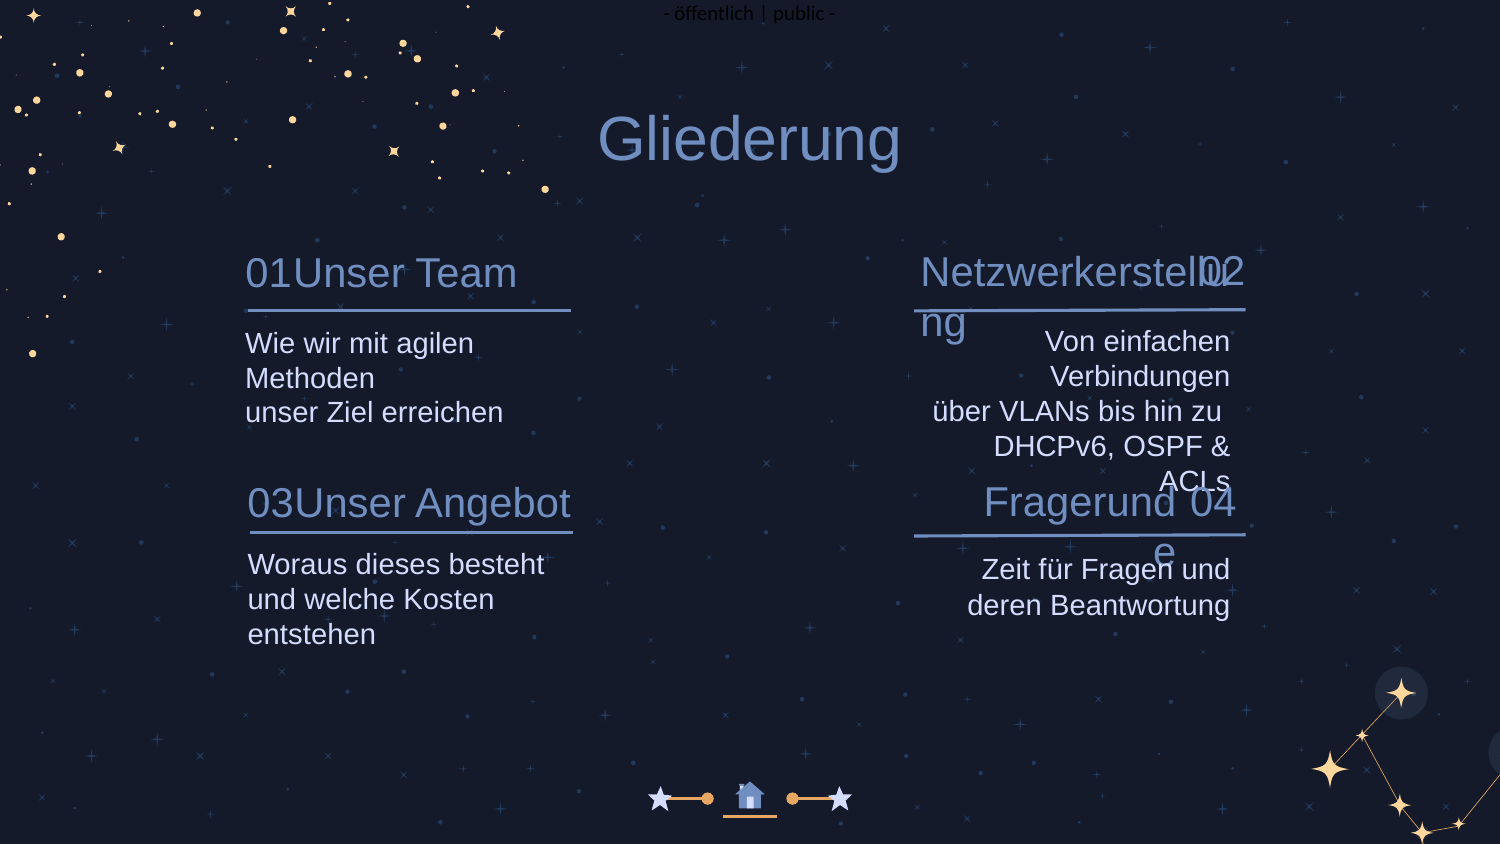

Gliederung
02
Netzwerkerstellung
# 01
Unser Team
Von einfachen Verbindungen
über VLANs bis hin zu
DHCPv6, OSPF & ACLs
Wie wir mit agilen Methoden
unser Ziel erreichen
04
Fragerunde
03
Unser Angebot
Woraus dieses besteht und welche Kosten entstehen
Zeit für Fragen und deren Beantwortung